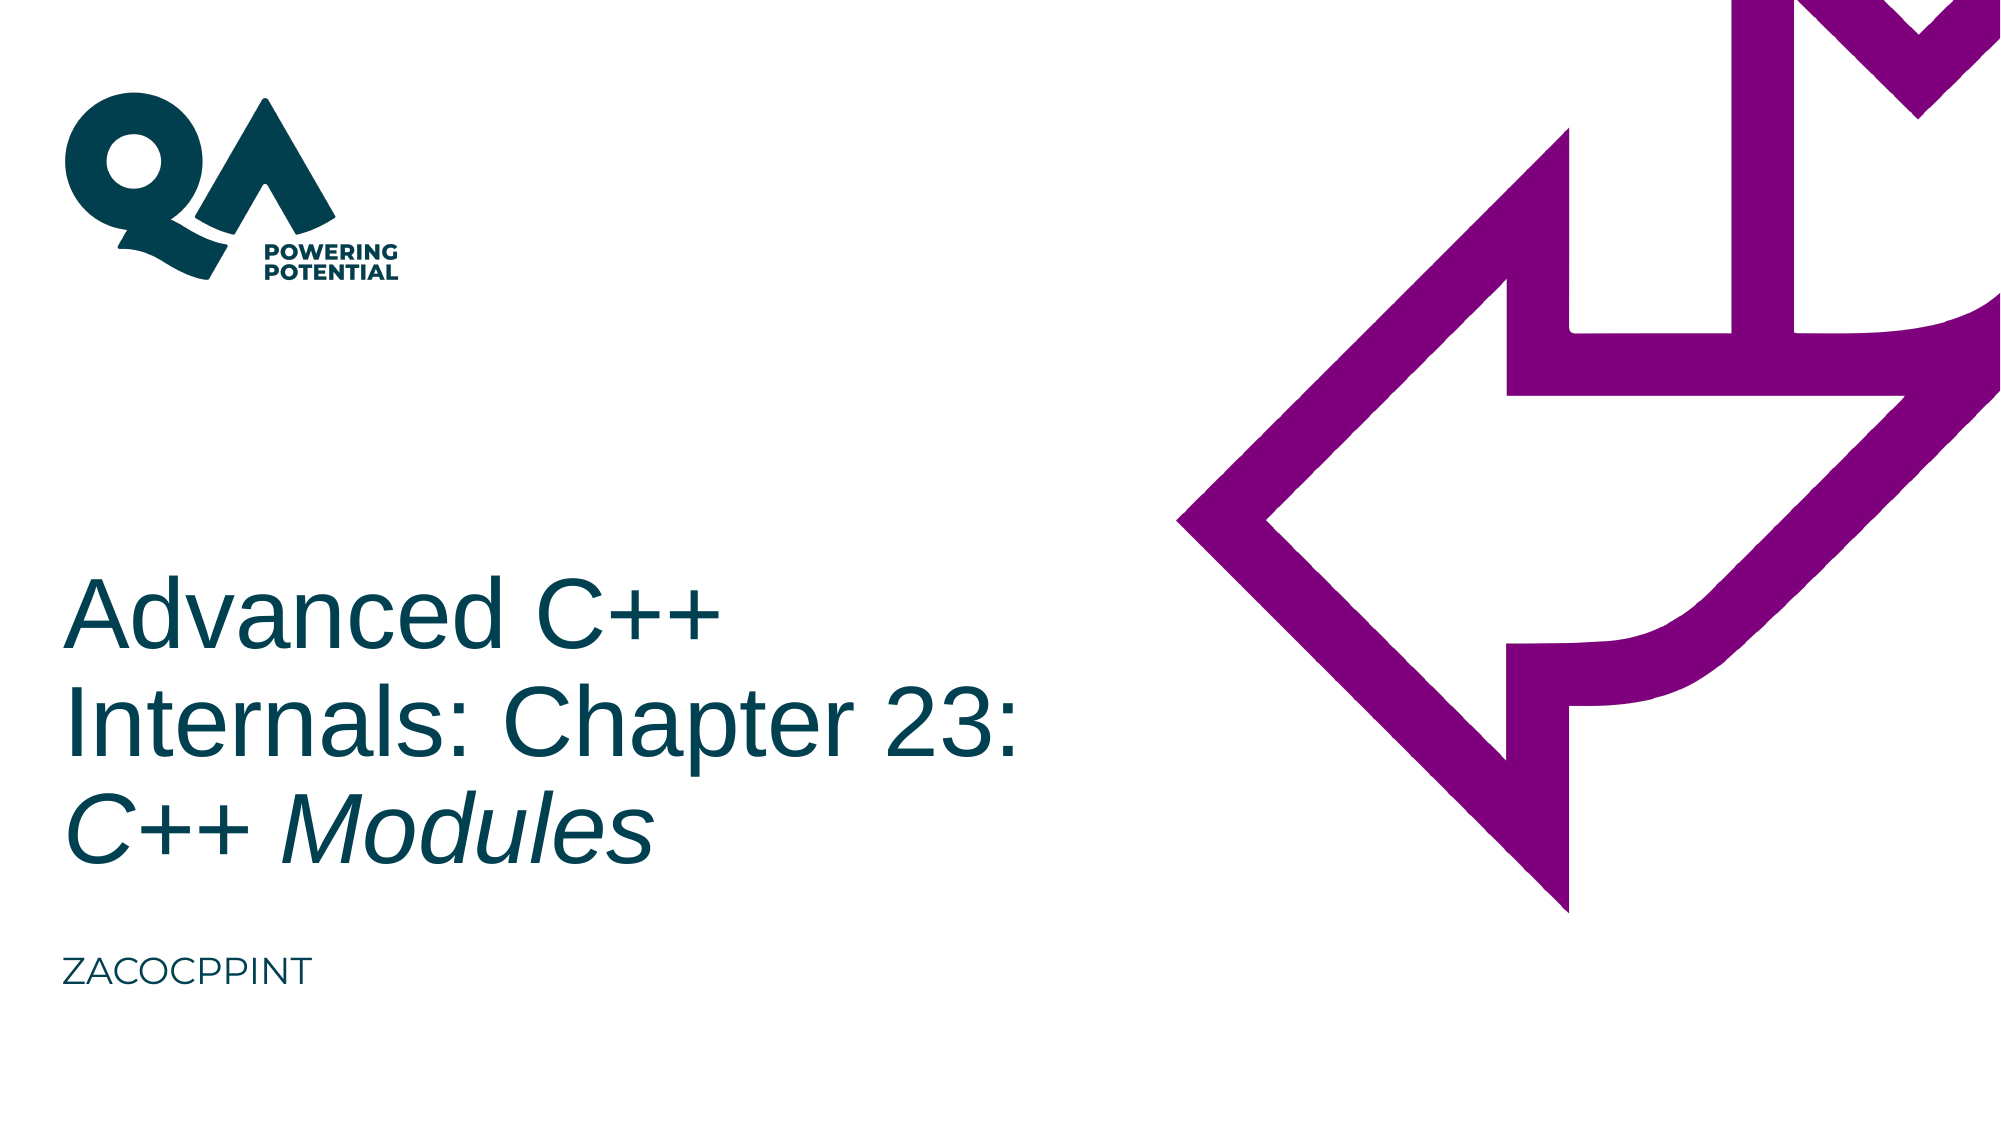

# Advanced C++ Internals: Chapter 23: C++ Modules
ZACOCPPINT